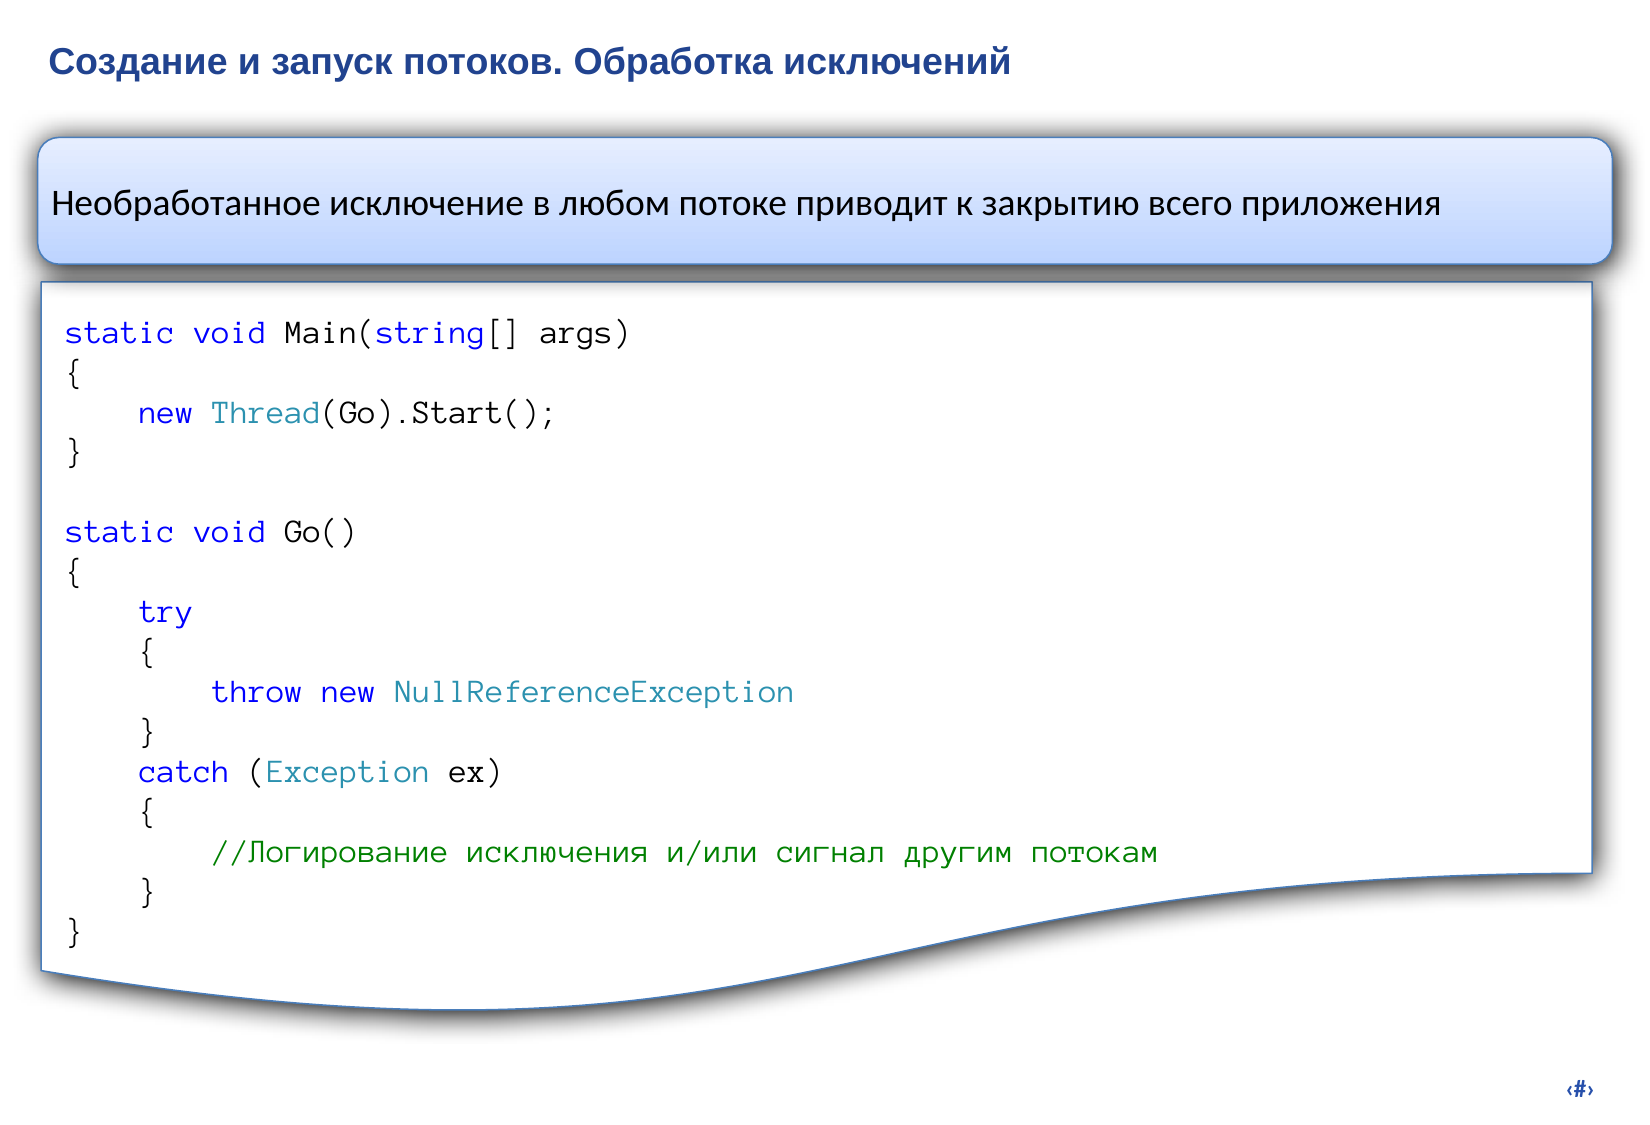

# Создание и запуск потоков. Обработка исключений

Необработанное исключение в любом потоке приводит к закрытию всего приложения

static void Main(string[] args)
{
    new Thread(Go).Start();
}

static void Go()
{
    try
    {
        throw new NullReferenceException
    }
    catch (Exception ex)
    {
        //Логирование исключения и/или сигнал другим потокам
    }
}